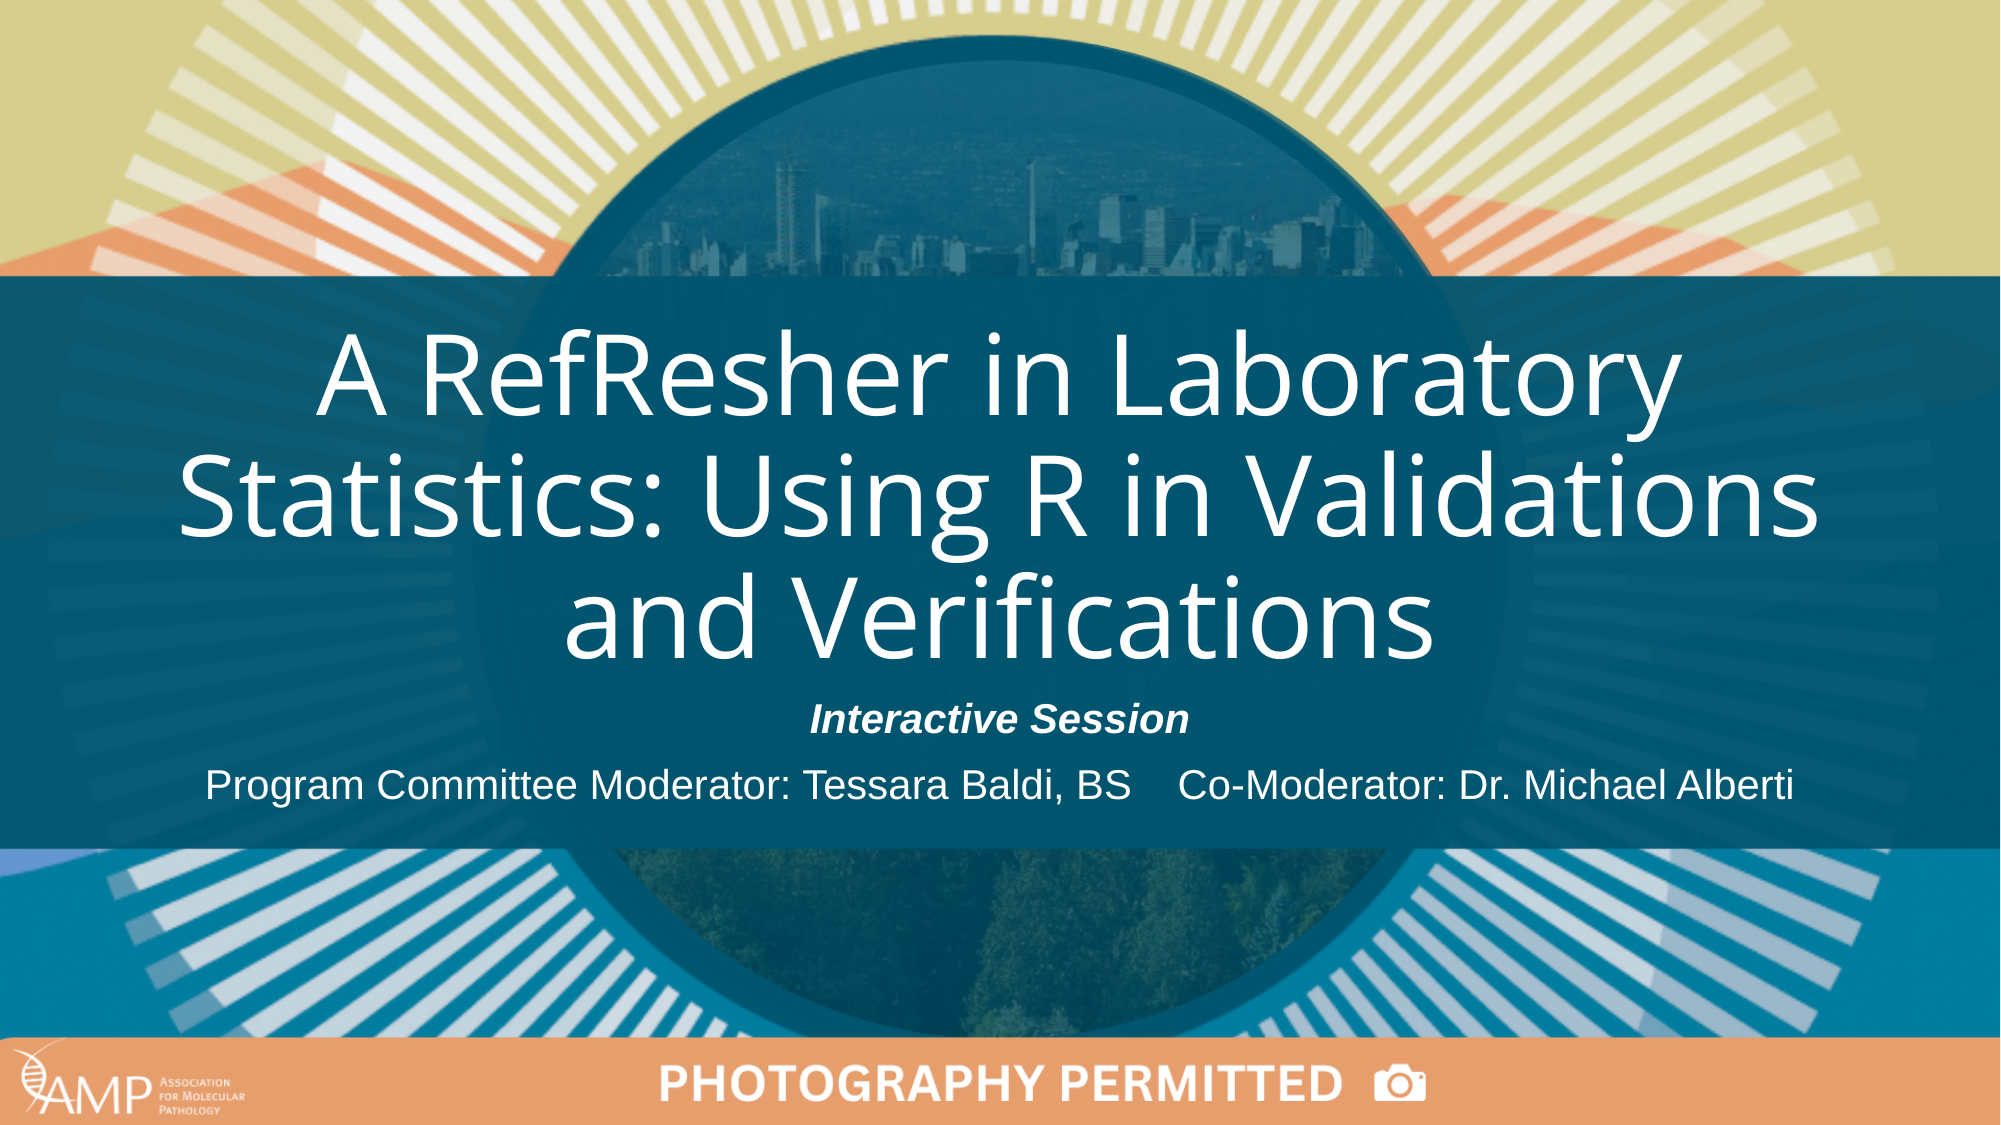

# A RefResher in Laboratory Statistics: Using R in Validations and Verifications
Interactive Session
Program Committee Moderator: Tessara Baldi, BS    Co-Moderator: Dr. Michael Alberti